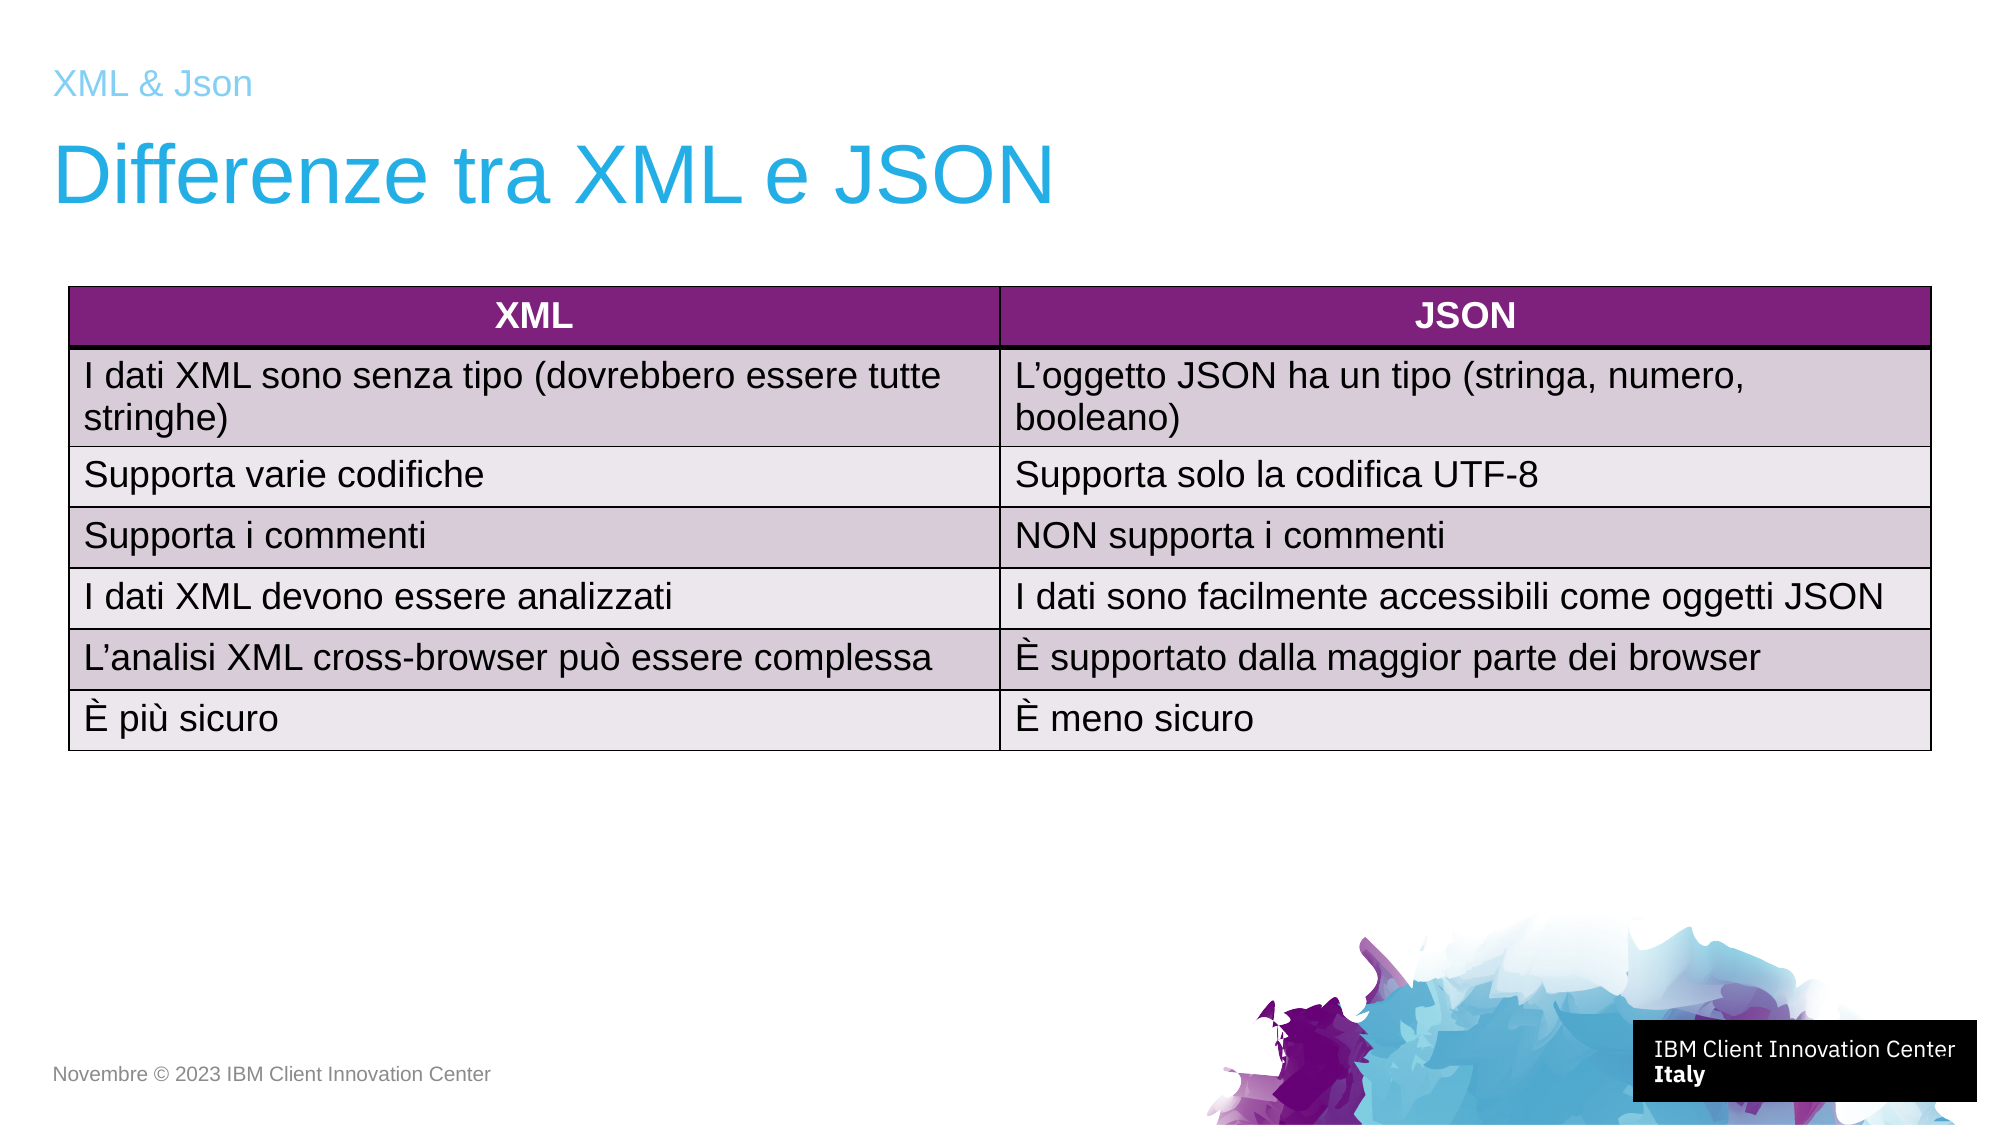

XML & Json
# Differenze tra XML e JSON
| XML | JSON |
| --- | --- |
| I dati XML sono senza tipo (dovrebbero essere tutte stringhe) | L’oggetto JSON ha un tipo (stringa, numero, booleano) |
| Supporta varie codifiche | Supporta solo la codifica UTF-8 |
| Supporta i commenti | NON supporta i commenti |
| I dati XML devono essere analizzati | I dati sono facilmente accessibili come oggetti JSON |
| L’analisi XML cross-browser può essere complessa | È supportato dalla maggior parte dei browser |
| È più sicuro | È meno sicuro |
14
Novembre © 2023 IBM Client Innovation Center